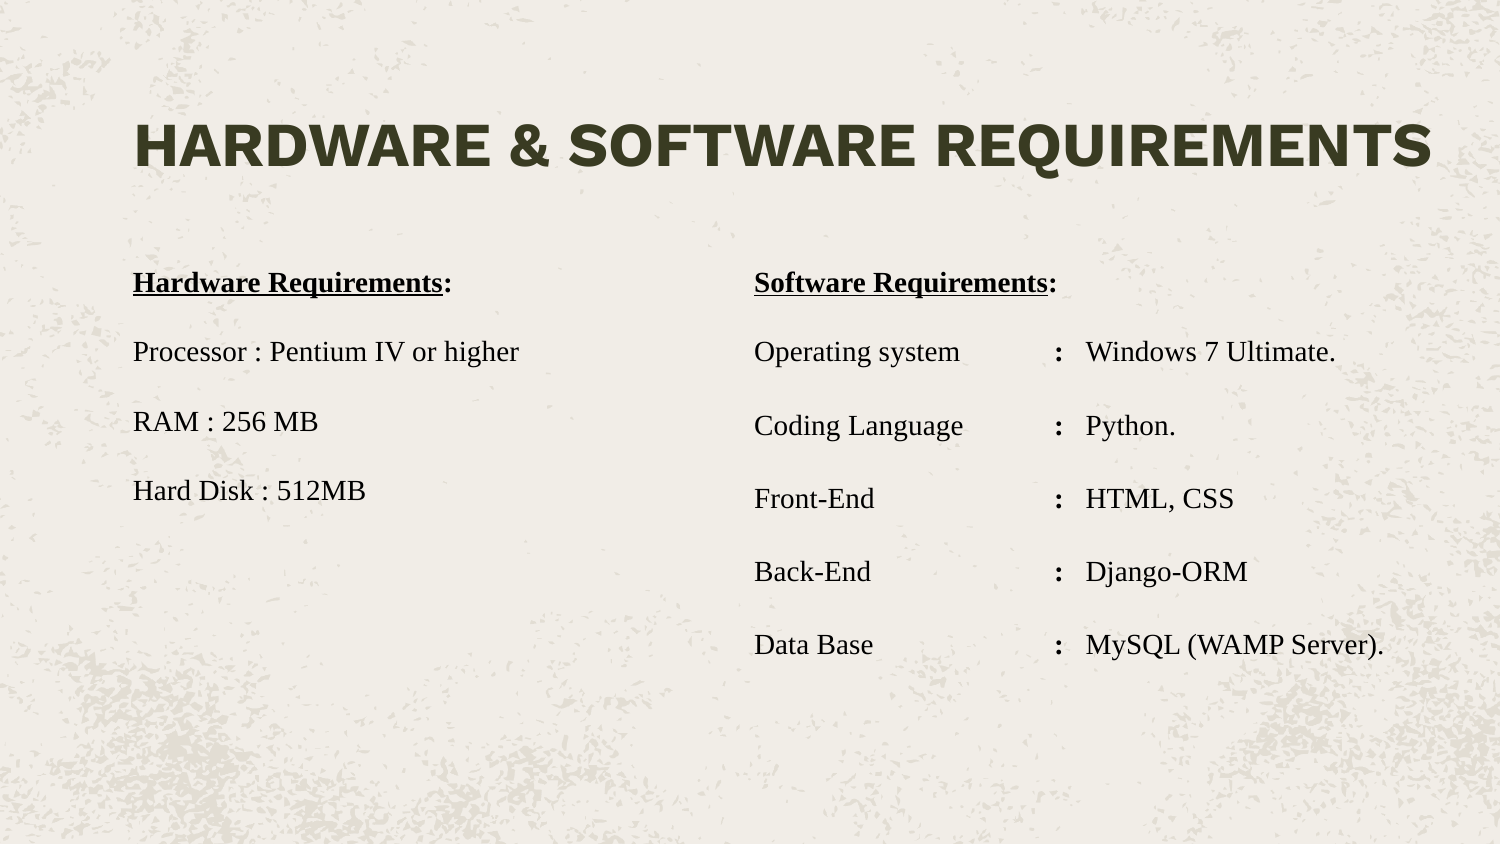

# HARDWARE & SOFTWARE REQUIREMENTS
Hardware Requirements:
Processor : Pentium IV or higher
RAM : 256 MB
Hard Disk : 512MB
Software Requirements:
Operating system 	:   Windows 7 Ultimate.
Coding Language	:   Python.
Front-End		:   HTML, CSS
Back-End		:   Django-ORM
Data Base		:   MySQL (WAMP Server).